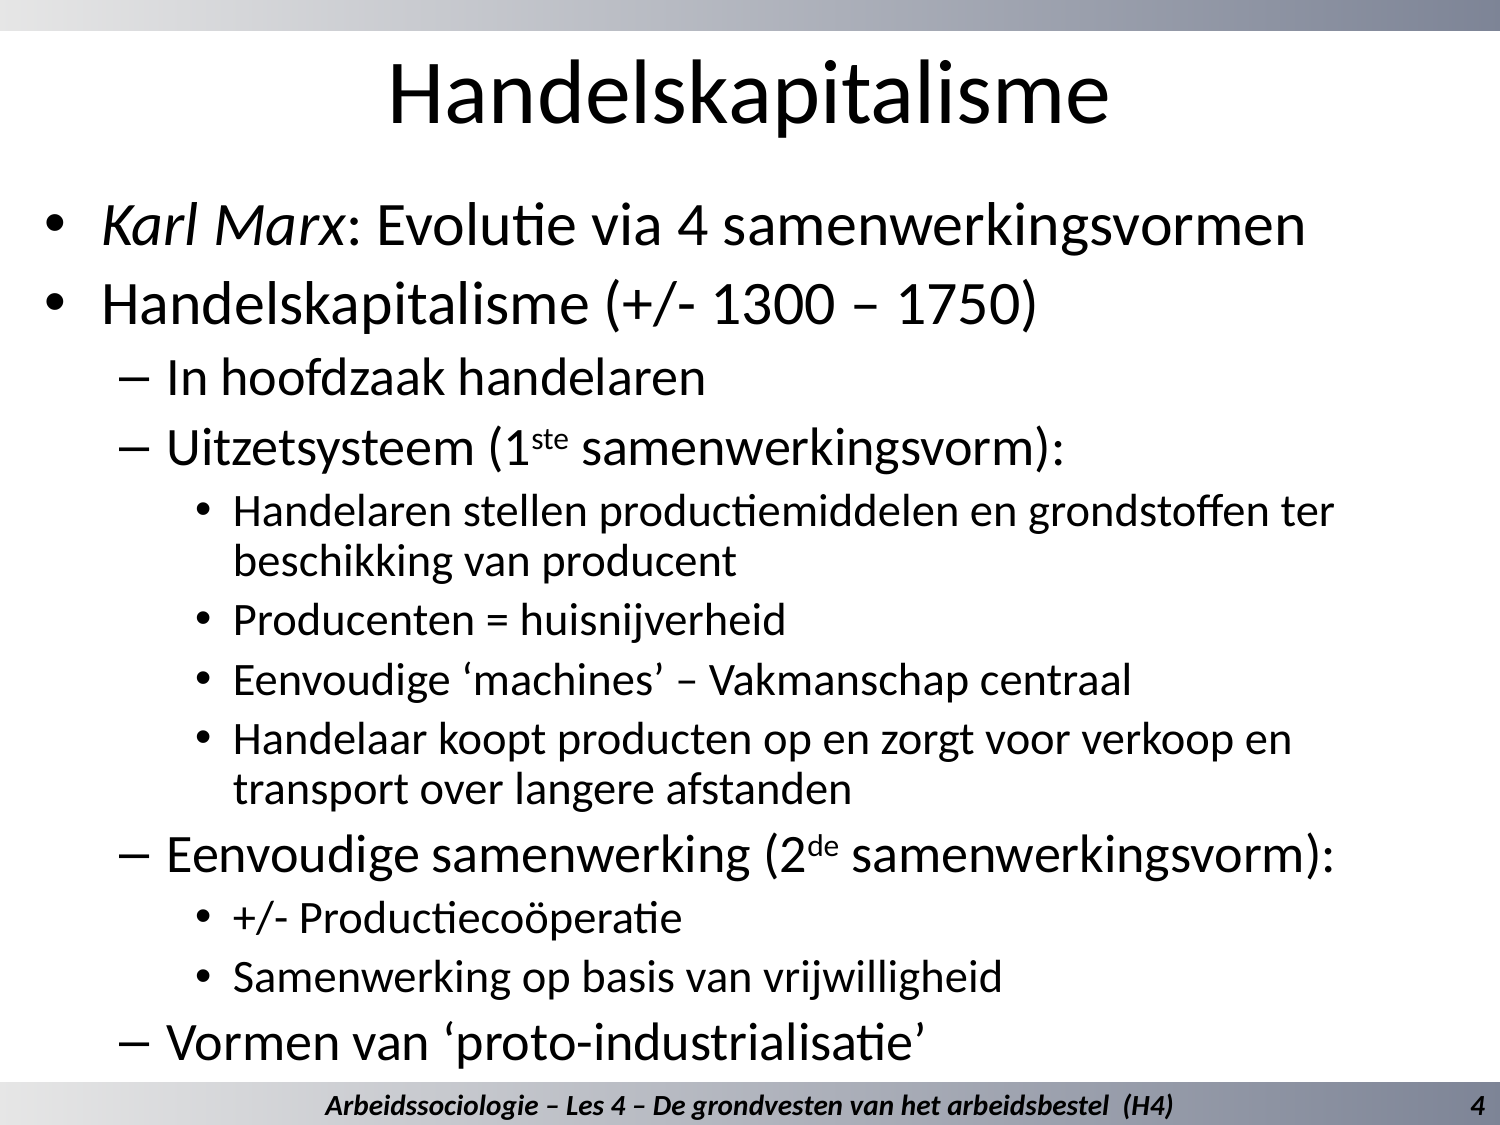

# Handelskapitalisme
Karl Marx: Evolutie via 4 samenwerkingsvormen
Handelskapitalisme (+/- 1300 – 1750)
In hoofdzaak handelaren
Uitzetsysteem (1ste samenwerkingsvorm):
Handelaren stellen productiemiddelen en grondstoffen ter beschikking van producent
Producenten = huisnijverheid
Eenvoudige ‘machines’ – Vakmanschap centraal
Handelaar koopt producten op en zorgt voor verkoop en transport over langere afstanden
Eenvoudige samenwerking (2de samenwerkingsvorm):
+/- Productiecoöperatie
Samenwerking op basis van vrijwilligheid
Vormen van ‘proto-industrialisatie’

Arbeidssociologie – Les 4 – De grondvesten van het arbeidsbestel  (H4)
4